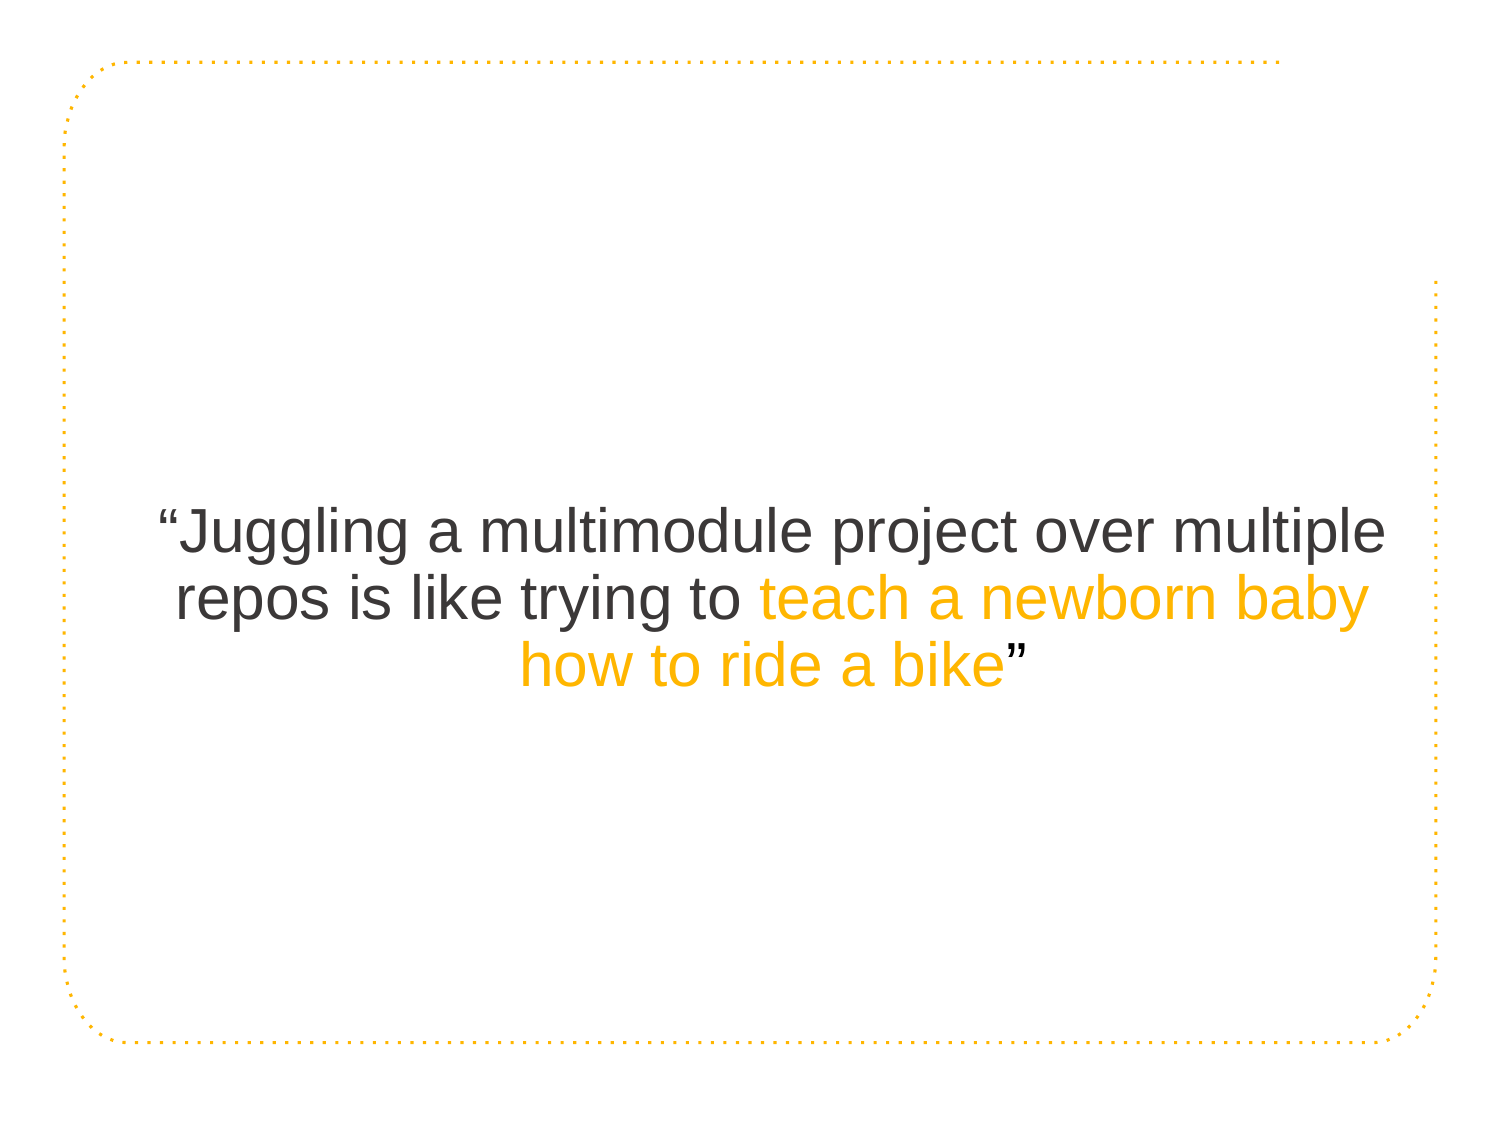

# “Juggling a multimodule project over multiple repos is like trying to teach a newborn baby how to ride a bike”